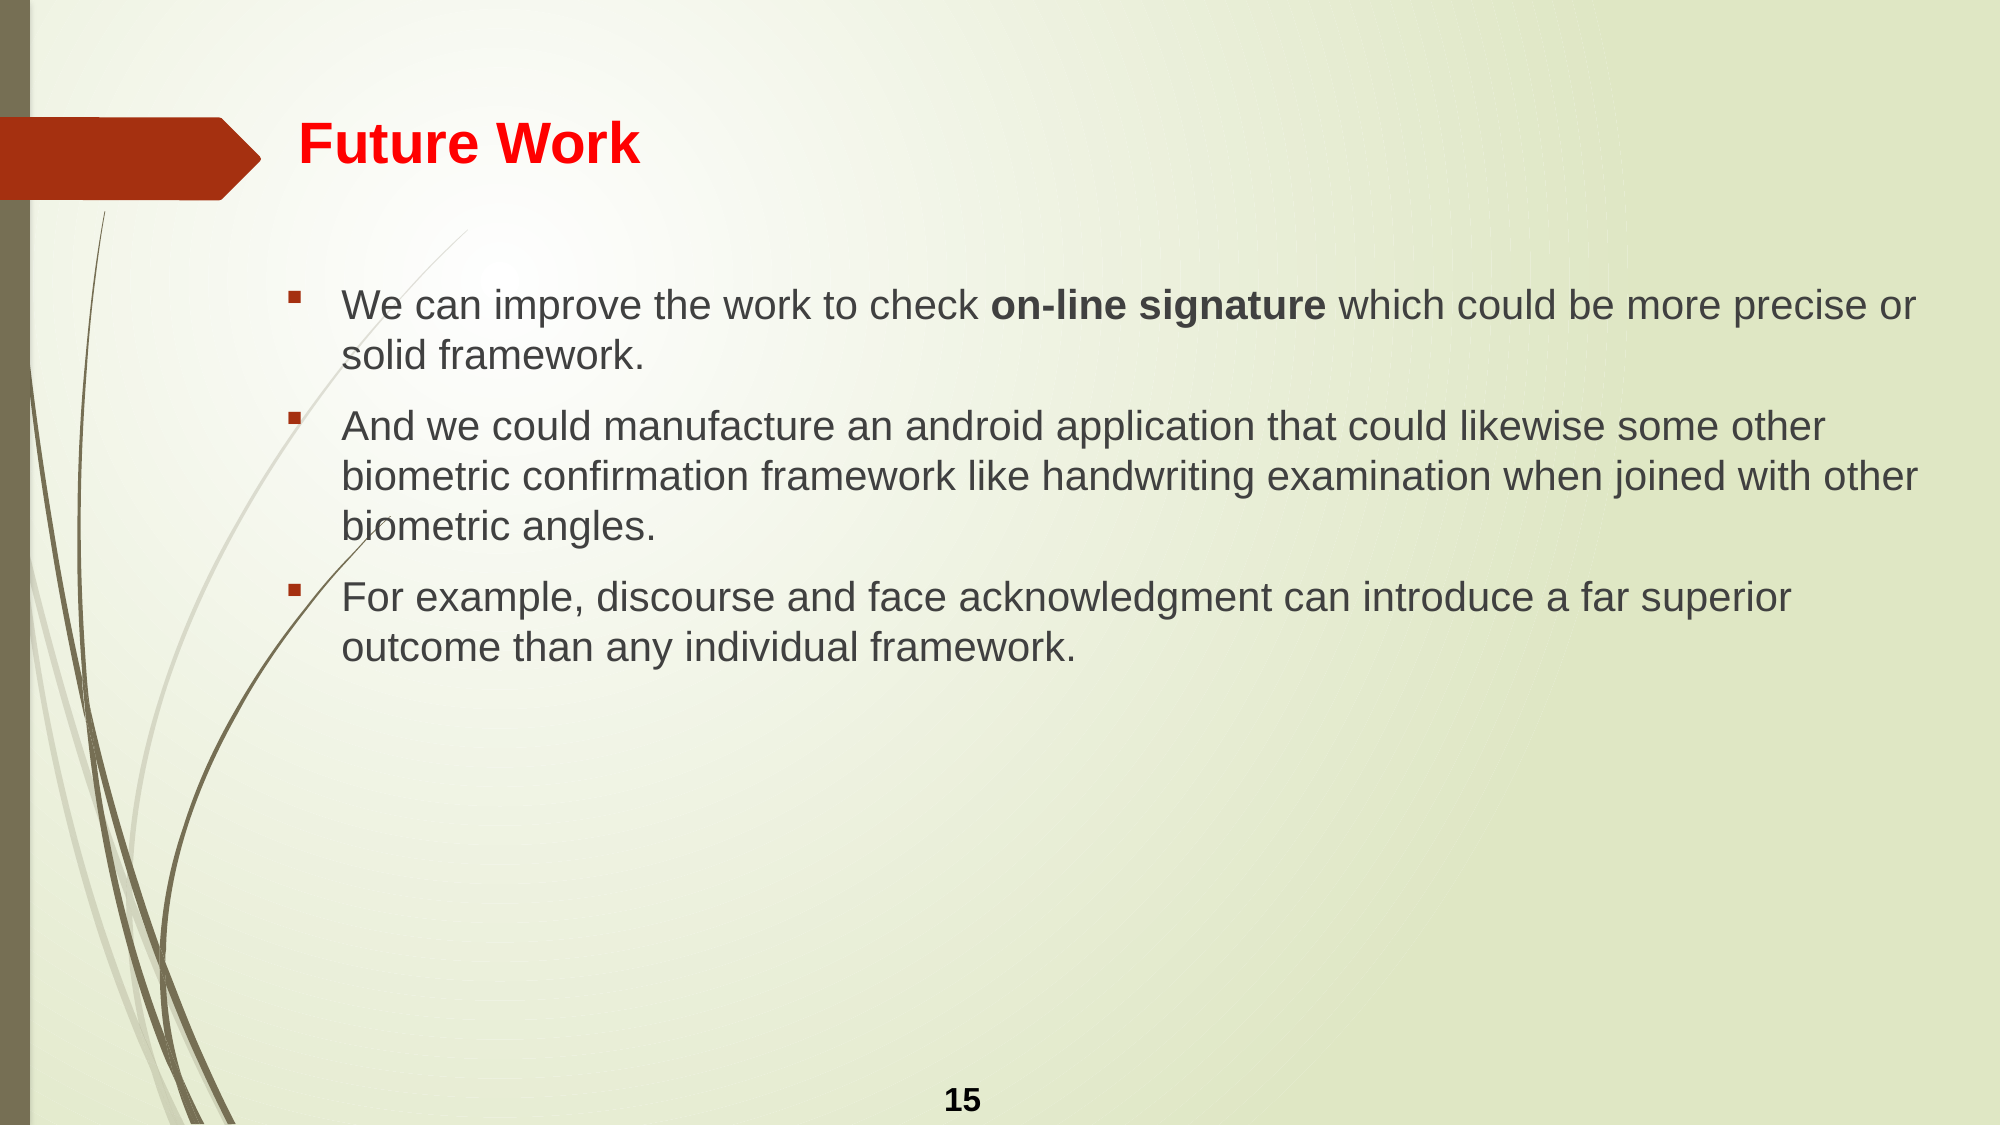

# Future Work
We can improve the work to check on-line signature which could be more precise or solid framework.
And we could manufacture an android application that could likewise some other biometric confirmation framework like handwriting examination when joined with other biometric angles.
For example, discourse and face acknowledgment can introduce a far superior outcome than any individual framework.
15